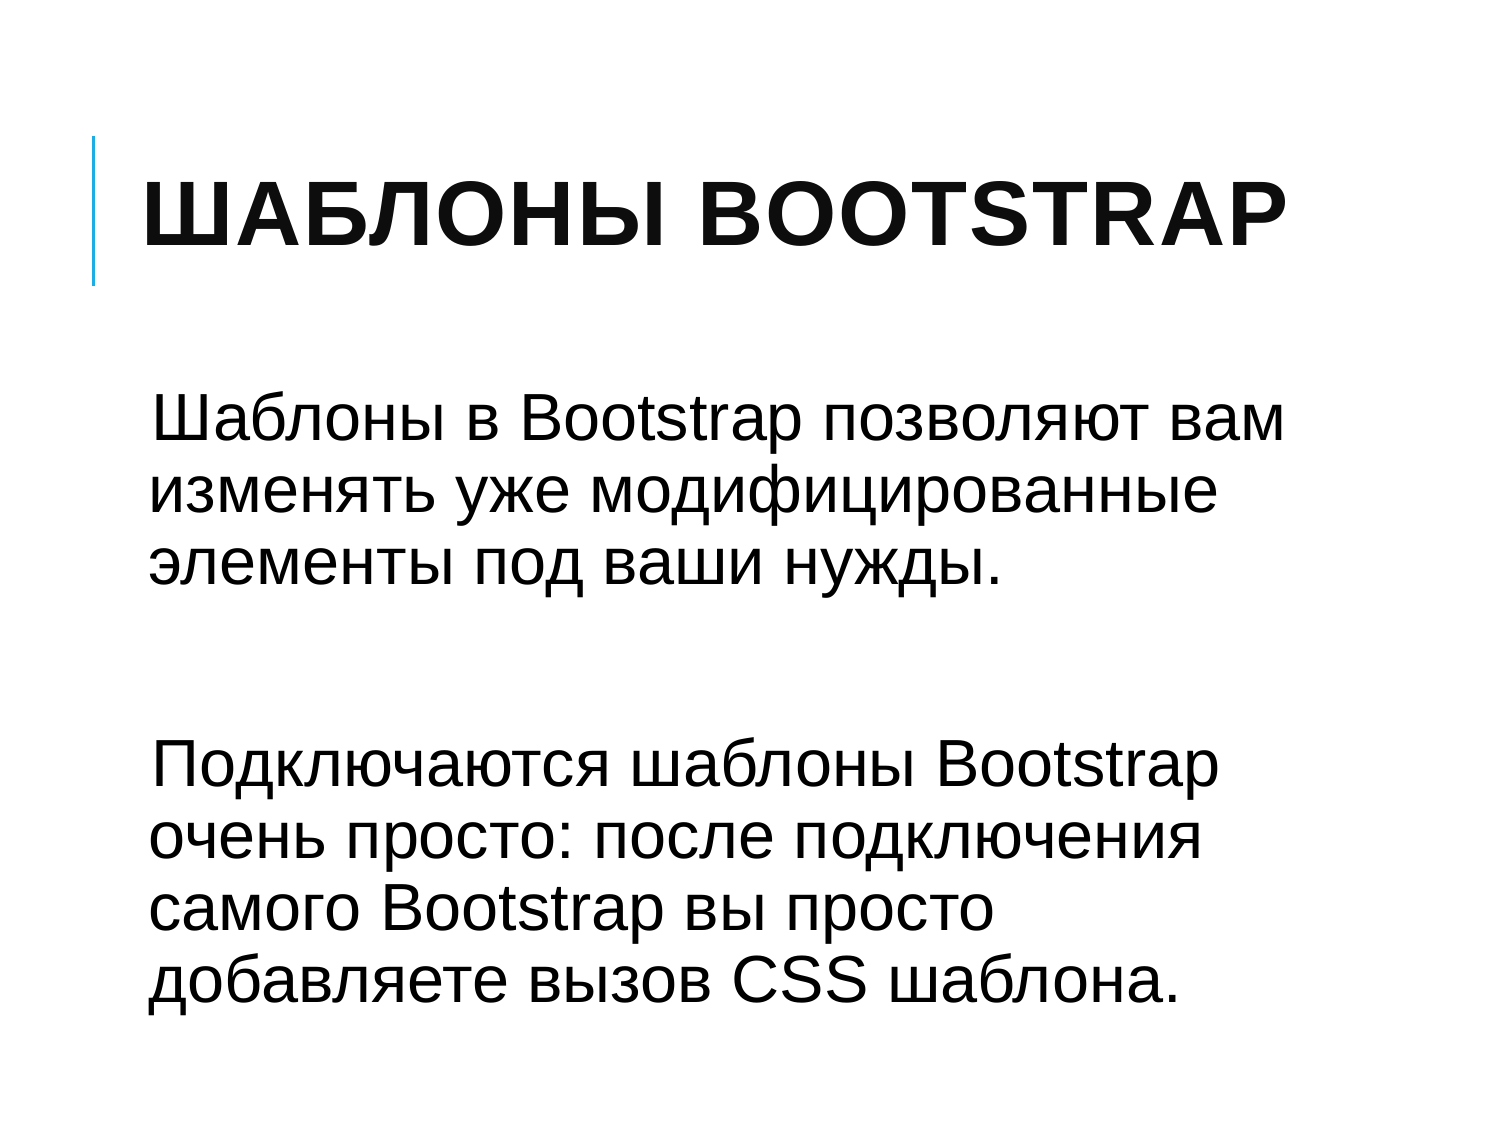

# Шаблоны Bootstrap
Шаблоны в Bootstrap позволяют вам изменять уже модифицированные элементы под ваши нужды.

Подключаются шаблоны Bootstrap очень просто: после подключения самого Bootstrap вы просто добавляете вызов CSS шаблона.